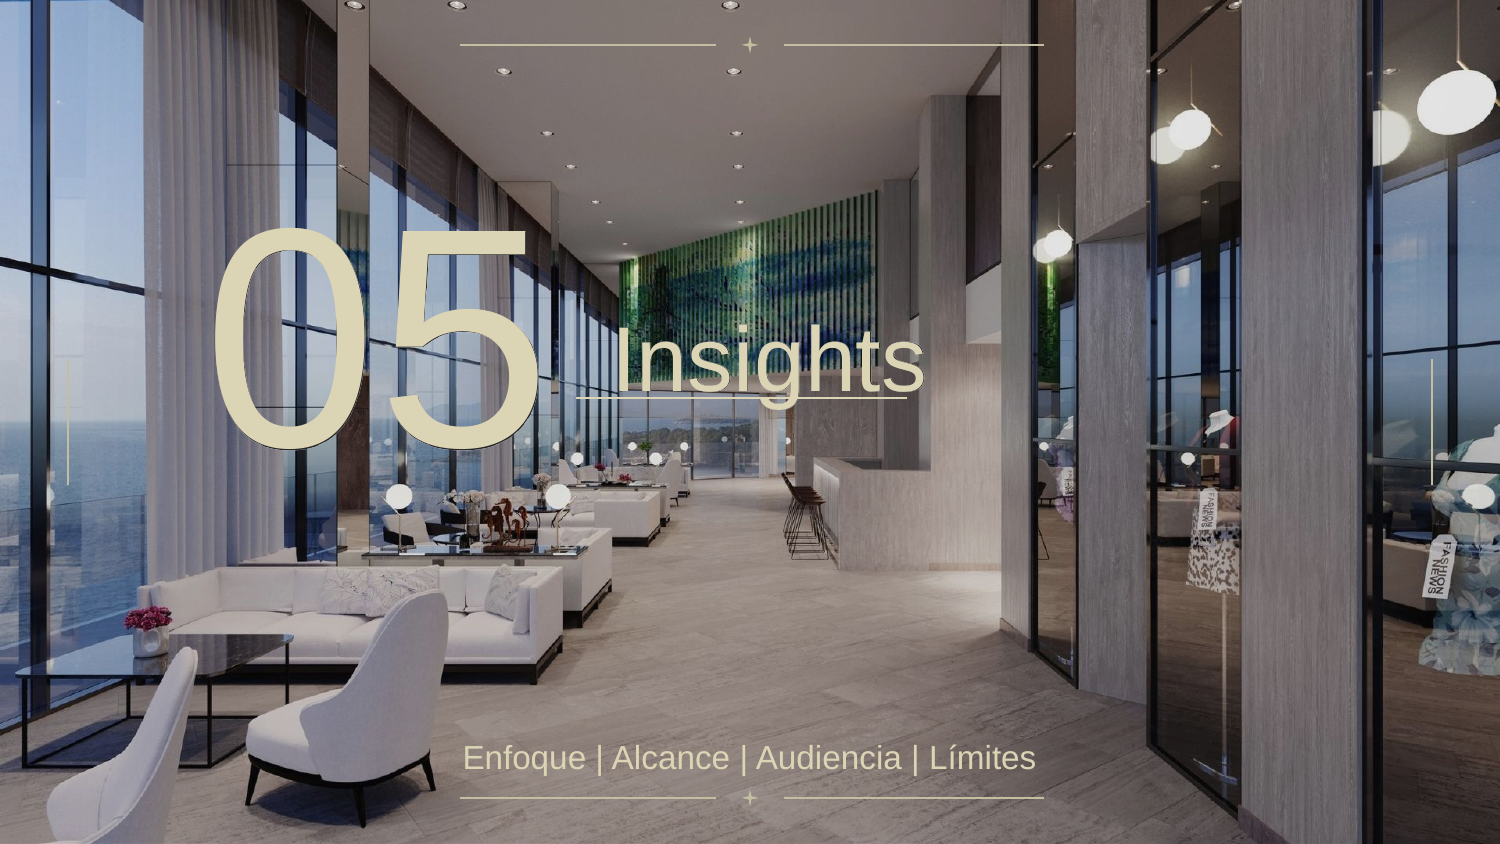

05
# Insights
Enfoque | Alcance | Audiencia | Límites